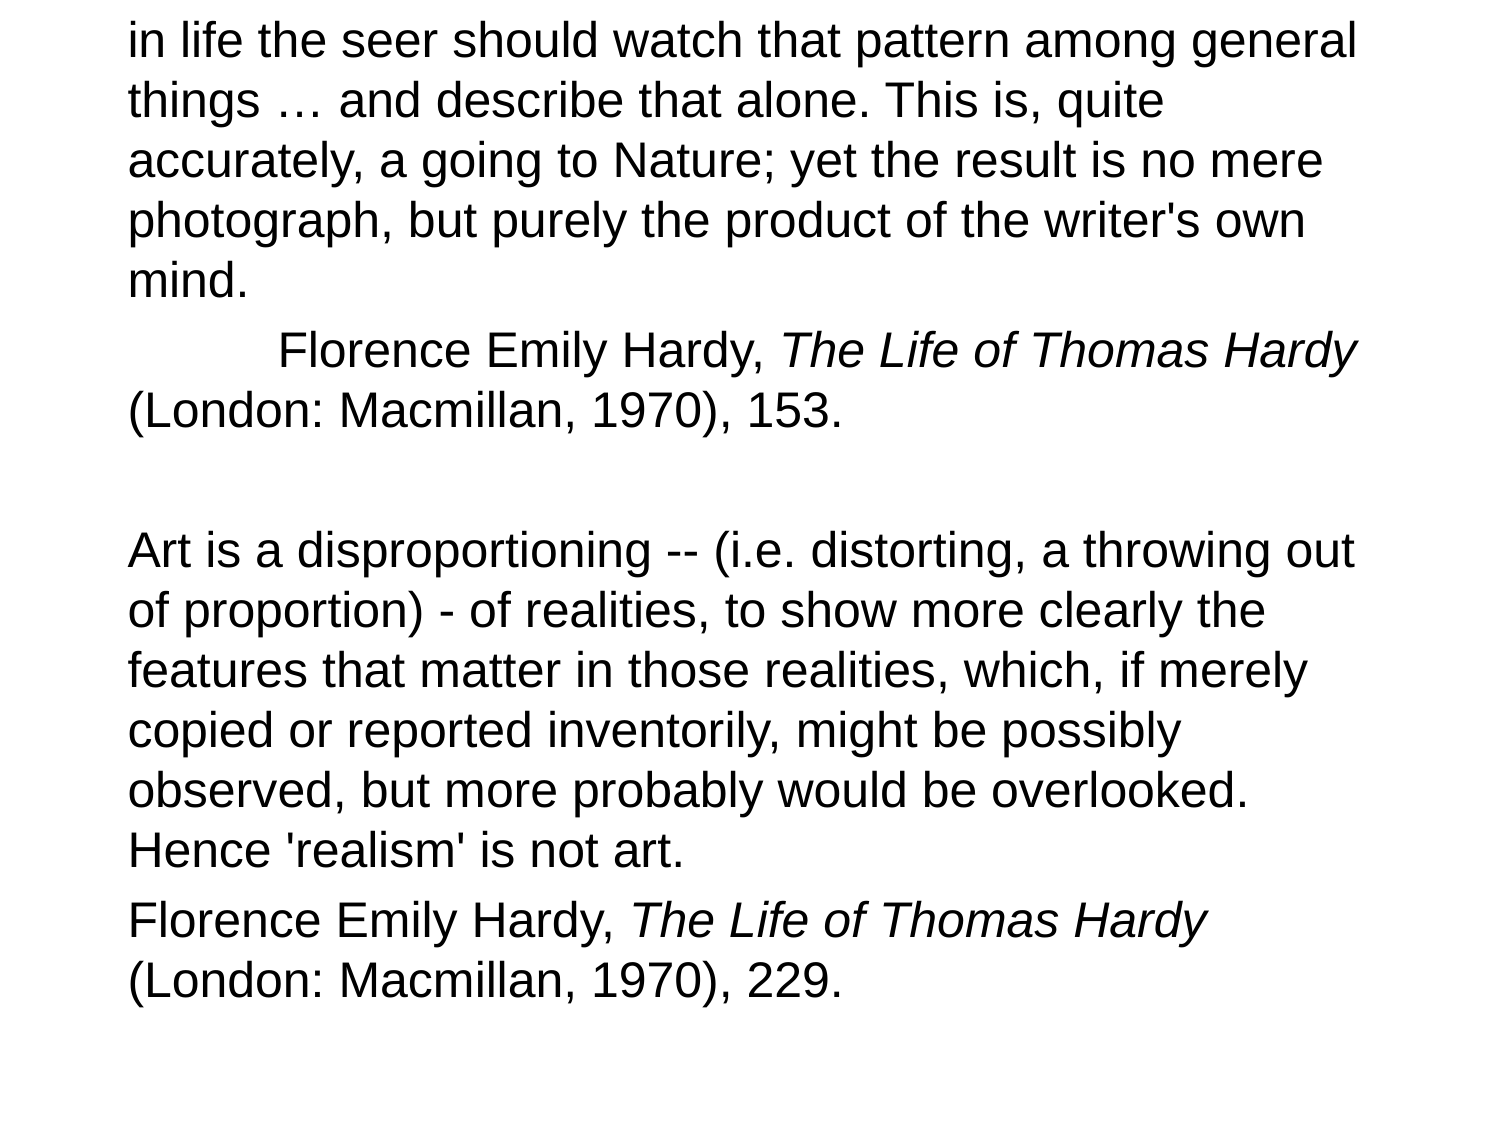

in life the seer should watch that pattern among general things … and describe that alone. This is, quite accurately, a going to Nature; yet the result is no mere photograph, but purely the product of the writer's own mind.
	Florence Emily Hardy, The Life of Thomas Hardy (London: Macmillan, 1970), 153.

Art is a disproportioning -- (i.e. distorting, a throwing out of proportion) - of realities, to show more clearly the features that matter in those realities, which, if merely copied or reported inventorily, might be possibly observed, but more probably would be overlooked. Hence 'realism' is not art.
Florence Emily Hardy, The Life of Thomas Hardy (London: Macmillan, 1970), 229.

#